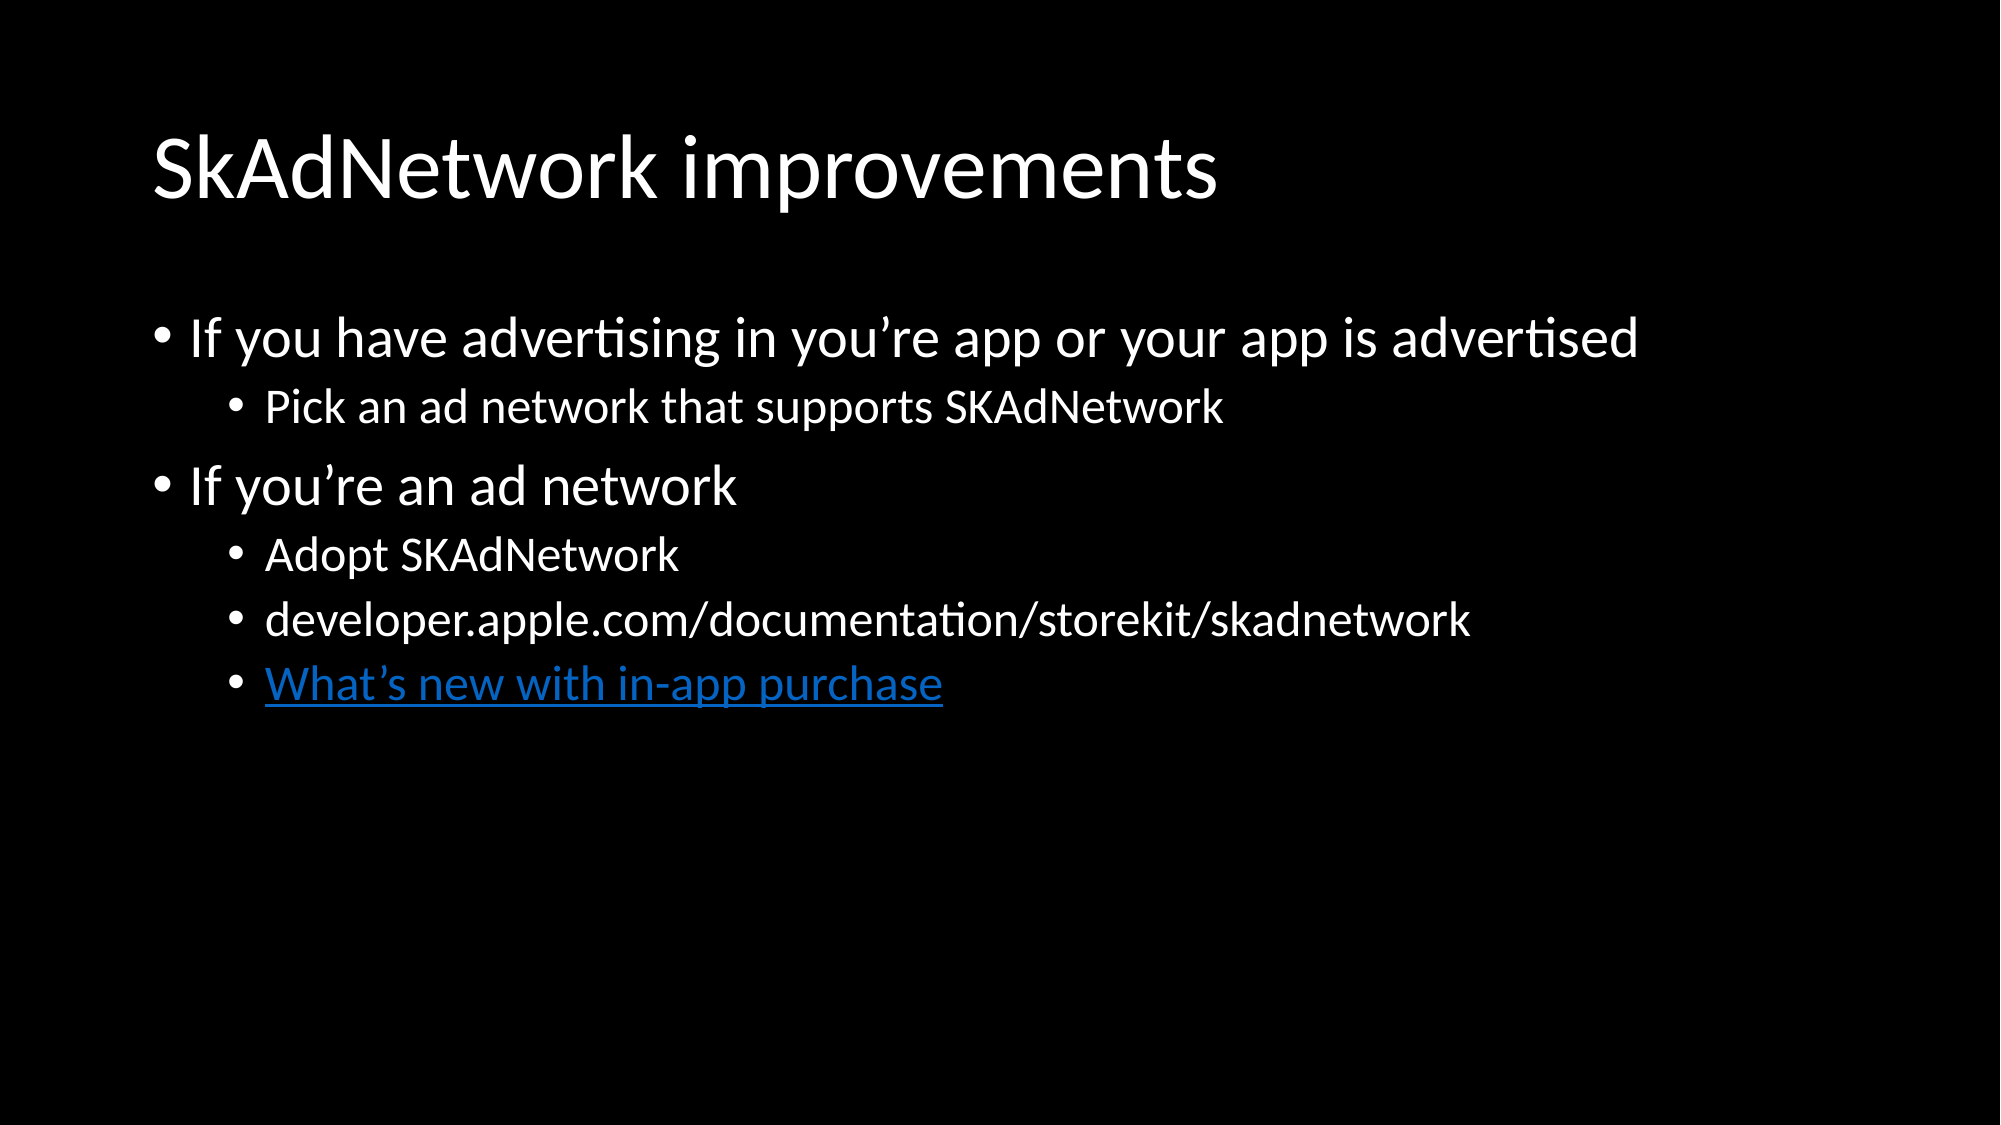

# SkAdNetwork improvements
If you have advertising in you’re app or your app is advertised
Pick an ad network that supports SKAdNetwork
If you’re an ad network
Adopt SKAdNetwork
developer.apple.com/documentation/storekit/skadnetwork
What’s new with in-app purchase